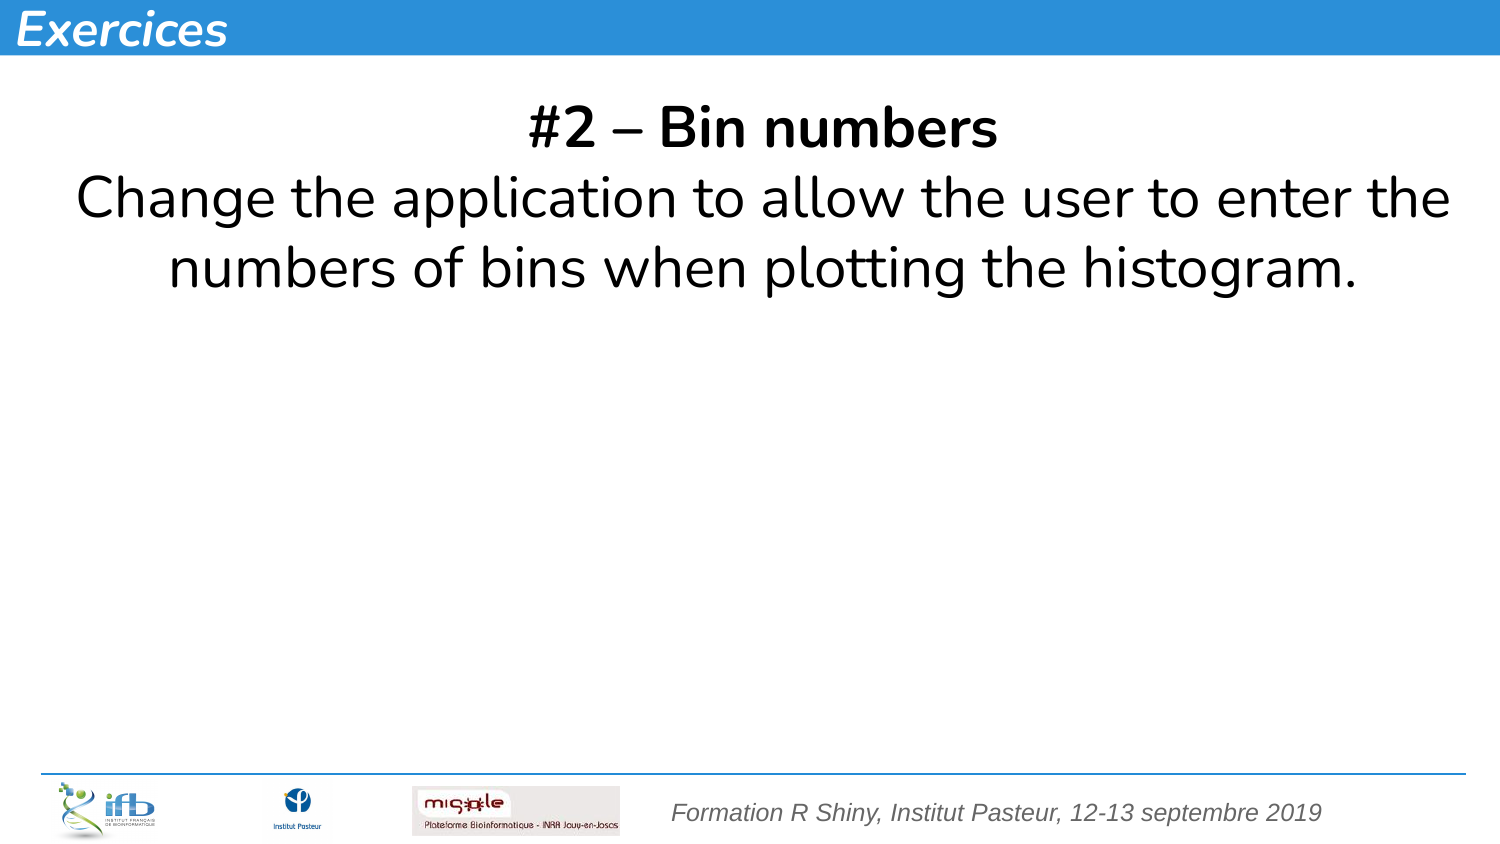

# Exercices
#2 – Bin numbers
Change the application to allow the user to enter the numbers of bins when plotting the histogram.